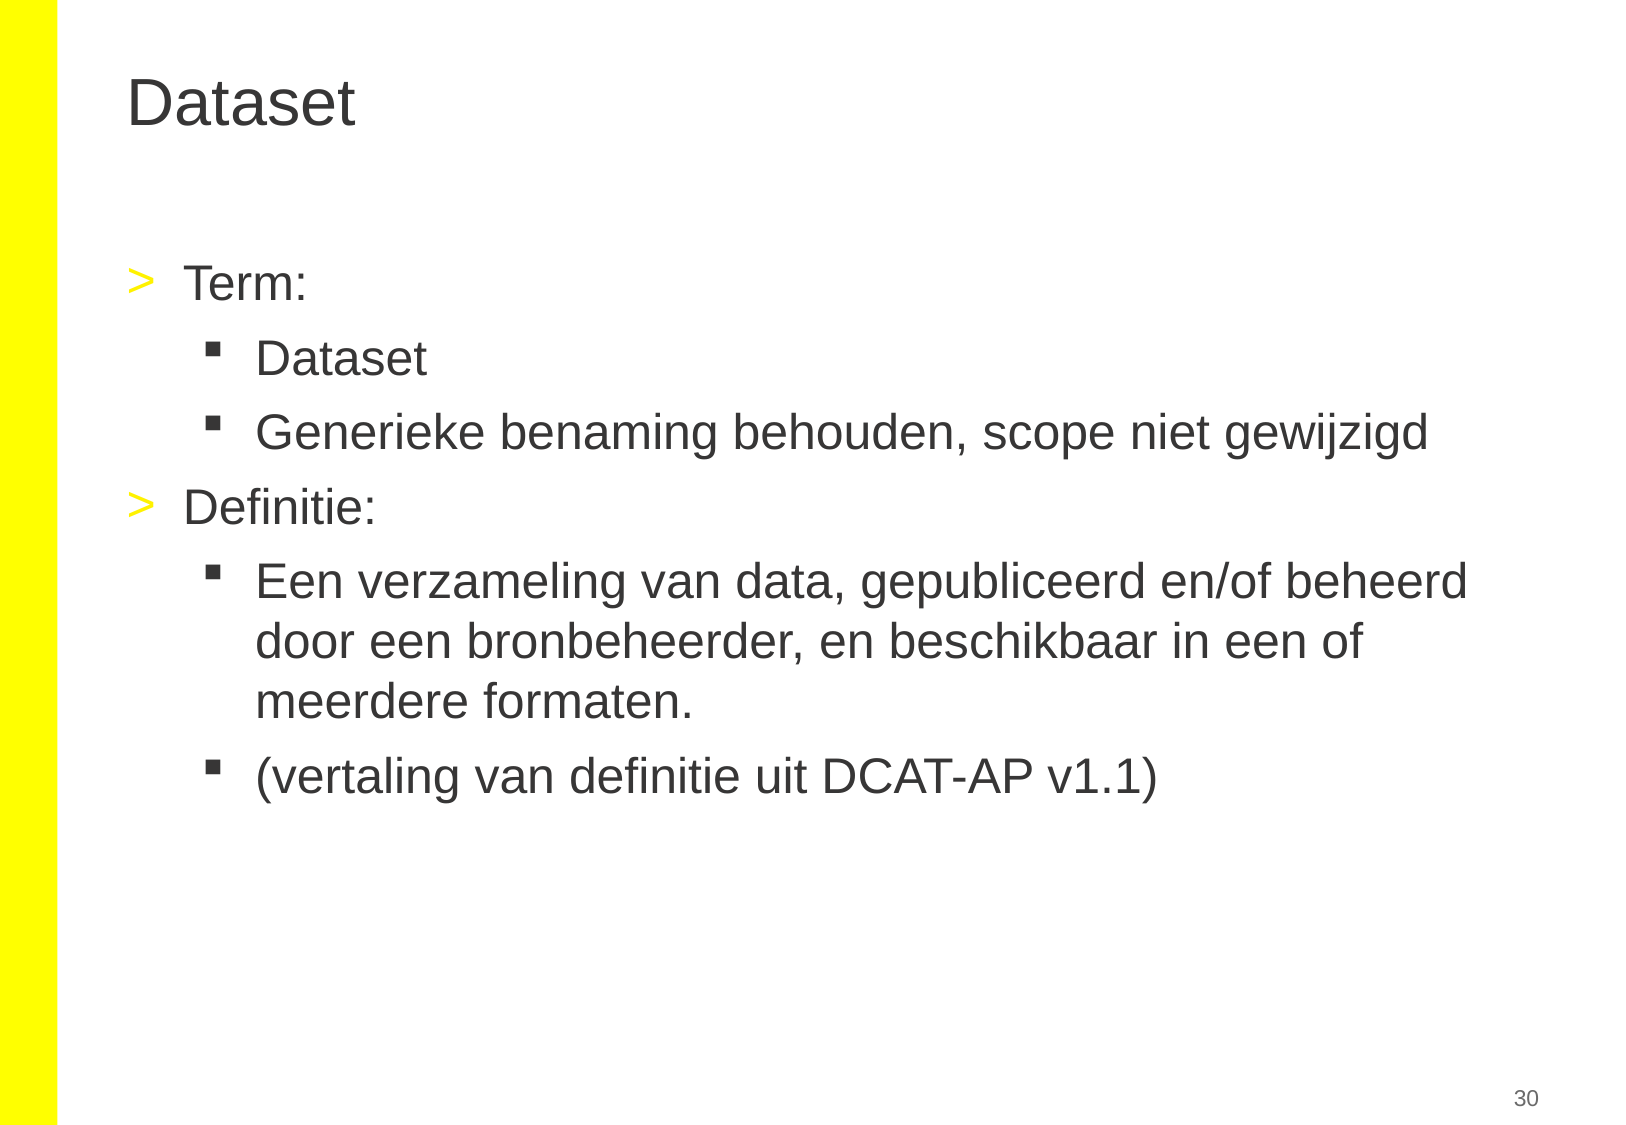

# Dataset
Term:
Dataset
Generieke benaming behouden, scope niet gewijzigd
Definitie:
Een verzameling van data, gepubliceerd en/of beheerd door een bronbeheerder, en beschikbaar in een of meerdere formaten.
(vertaling van definitie uit DCAT-AP v1.1)

30